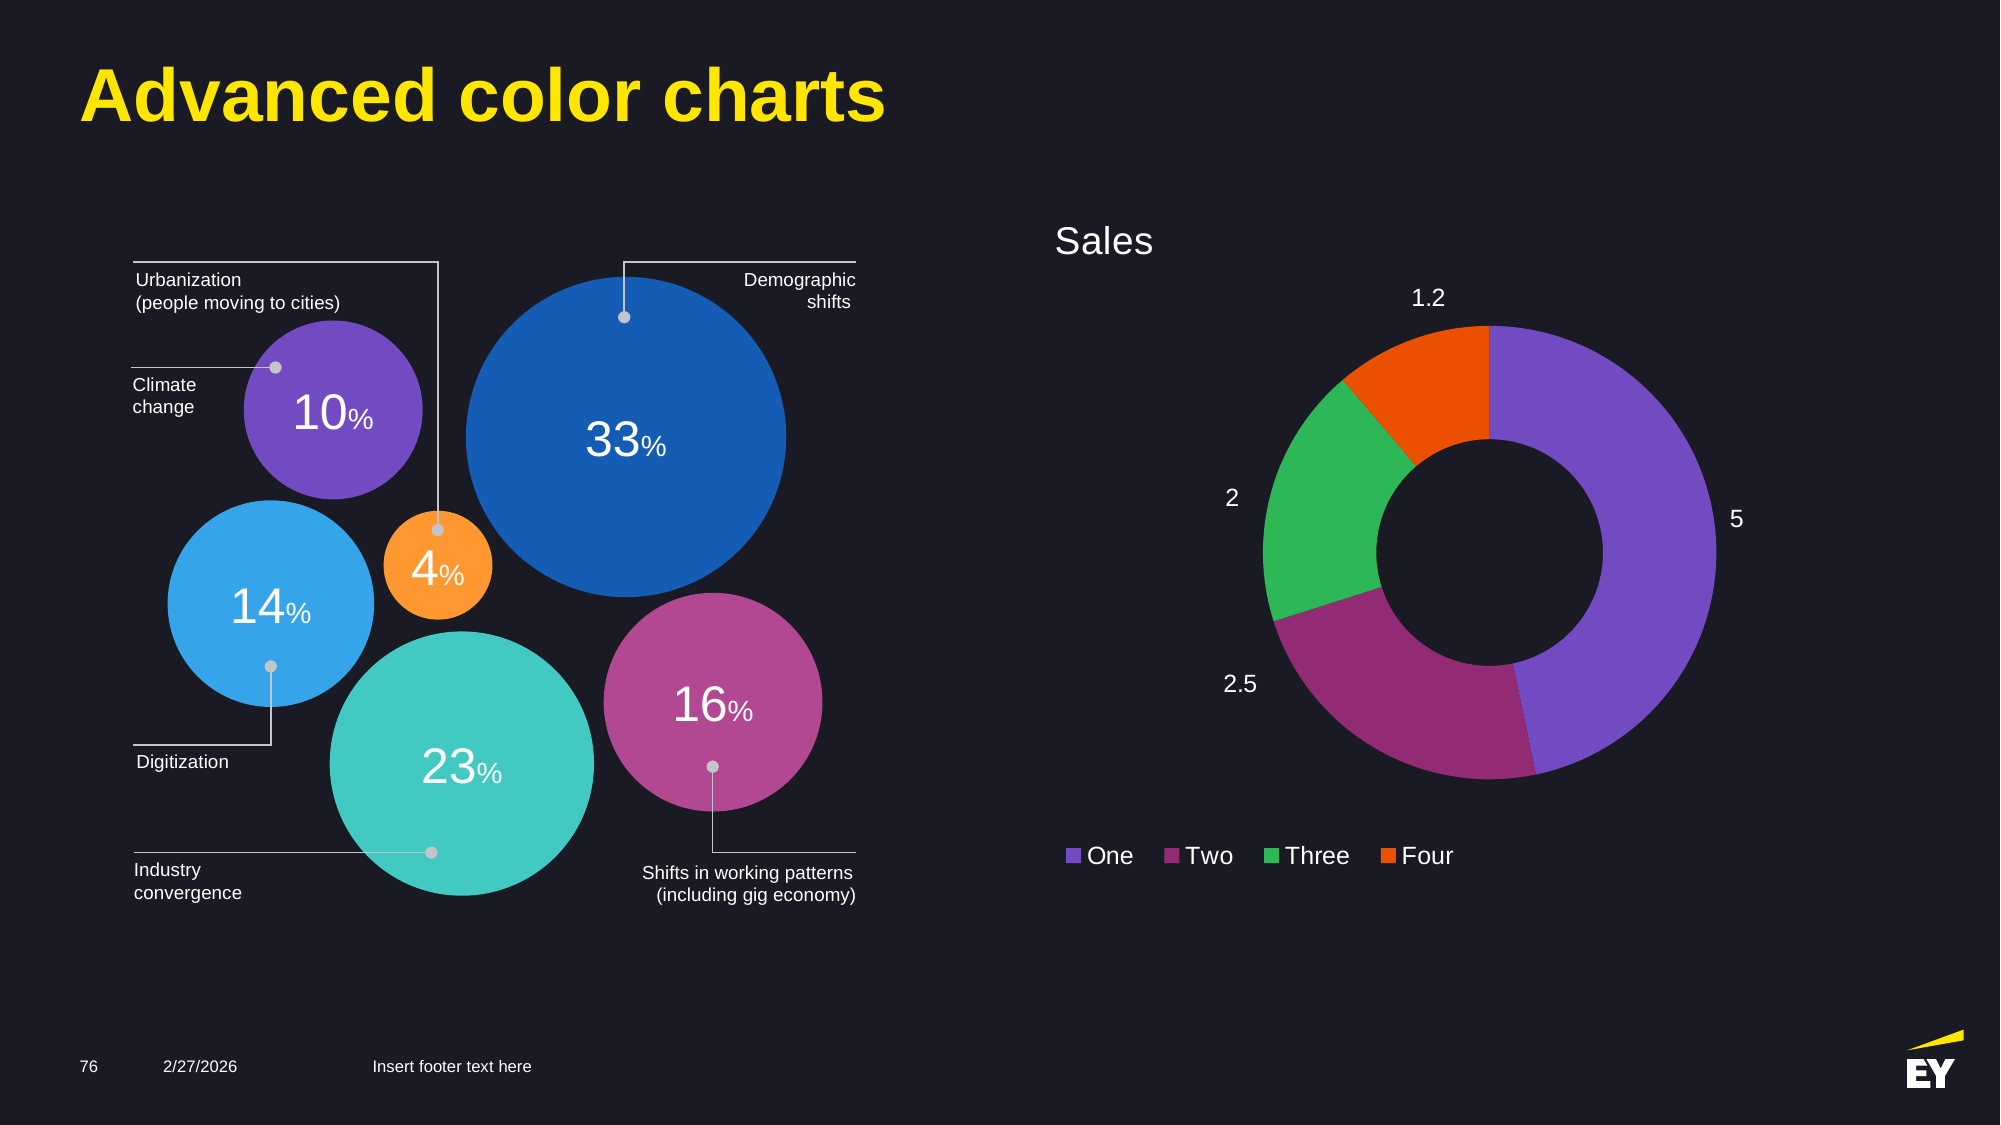

# Advanced color charts

### Chart: Sales

| Category | Sales |
|---|---|
| One | 5.0 |
| Two | 2.5 |
| Three | 2.0 |
| Four | 1.2 |

Demographic
shifts
Urbanization
(people moving to cities)

Climate
change
10%
33%

4%
14%

16%
23%
Digitization

Industry
convergence
Shifts in working patterns
(including gig economy)
76
2/27/2026
Insert footer text here